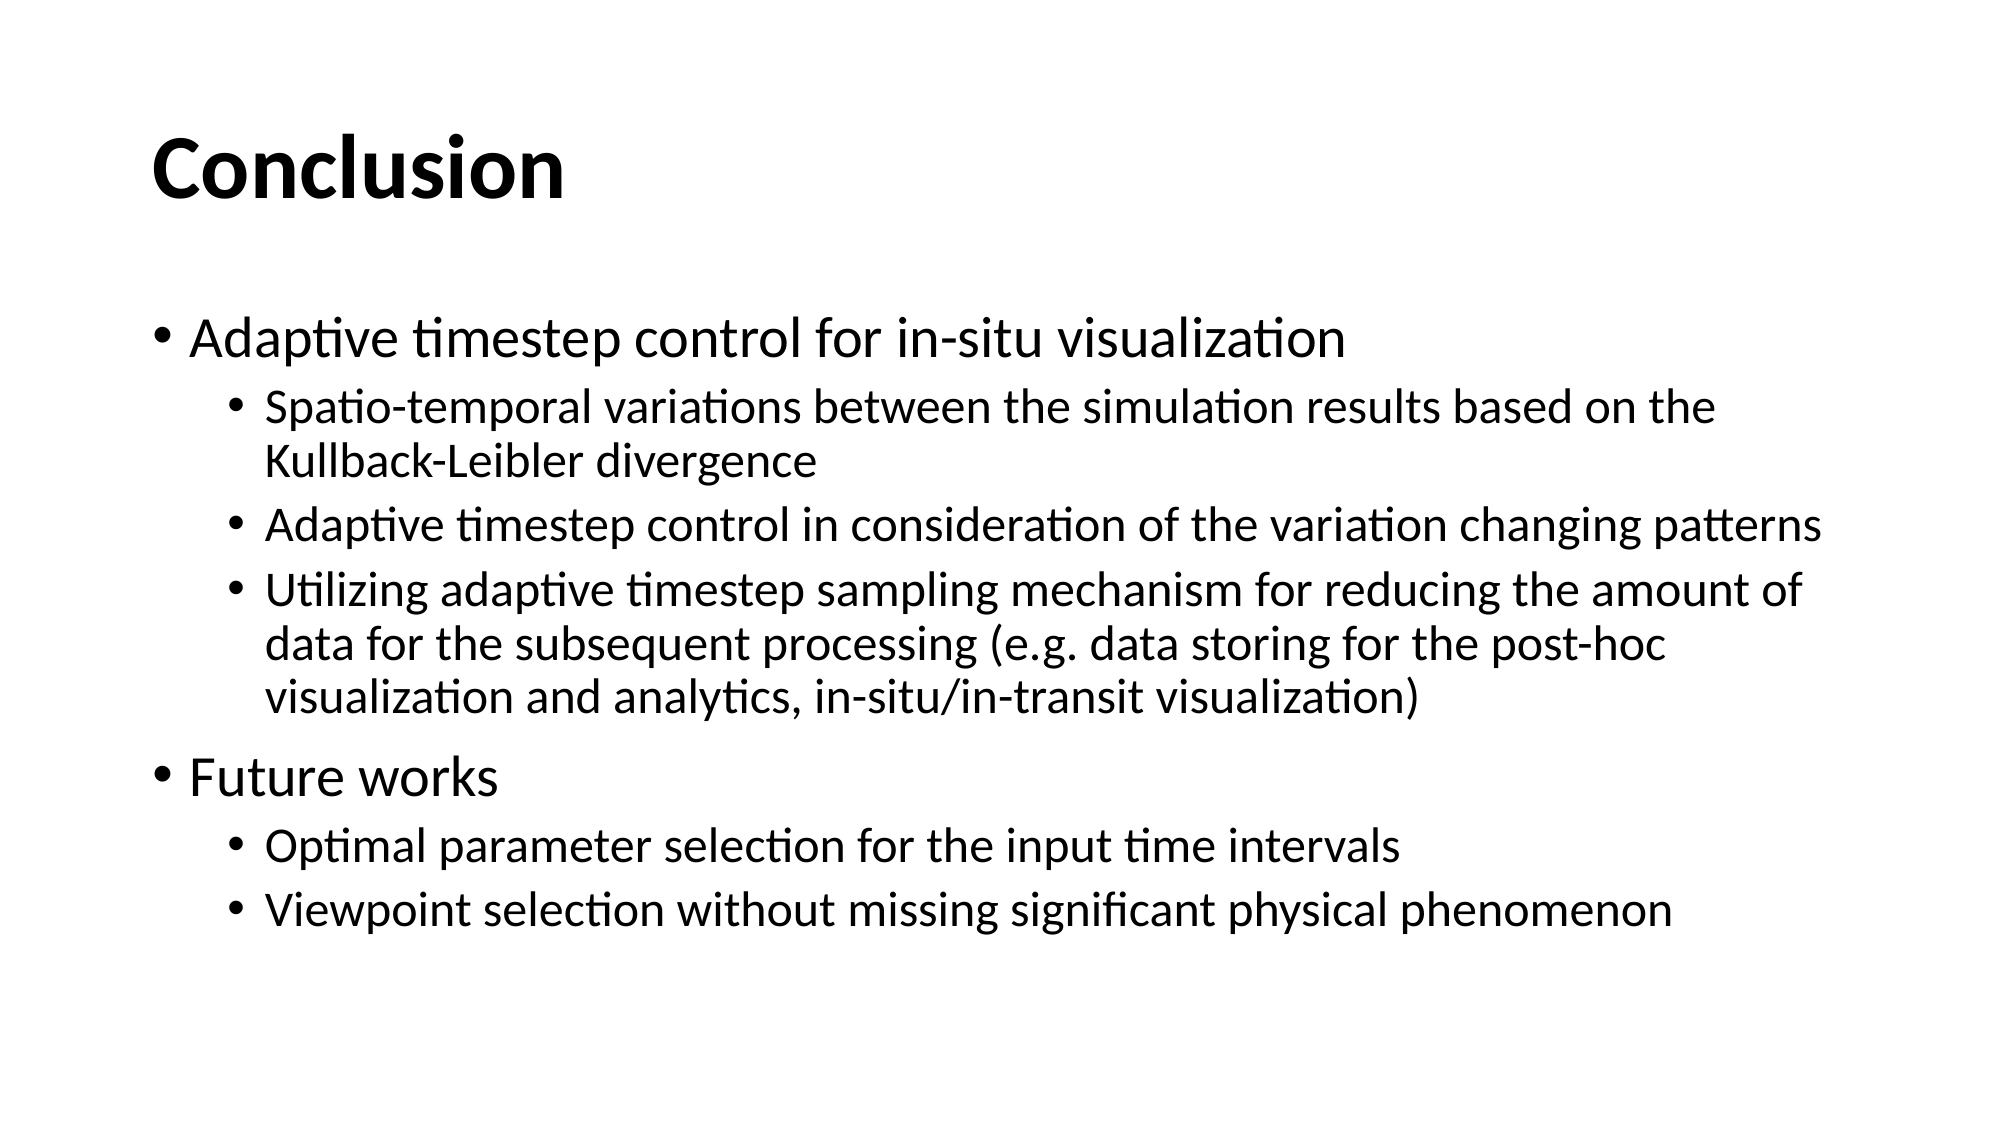

# Conclusion
Adaptive timestep control for in-situ visualization
Spatio-temporal variations between the simulation results based on the Kullback-Leibler divergence
Adaptive timestep control in consideration of the variation changing patterns
Utilizing adaptive timestep sampling mechanism for reducing the amount of data for the subsequent processing (e.g. data storing for the post-hoc visualization and analytics, in-situ/in-transit visualization)
Future works
Optimal parameter selection for the input time intervals
Viewpoint selection without missing significant physical phenomenon